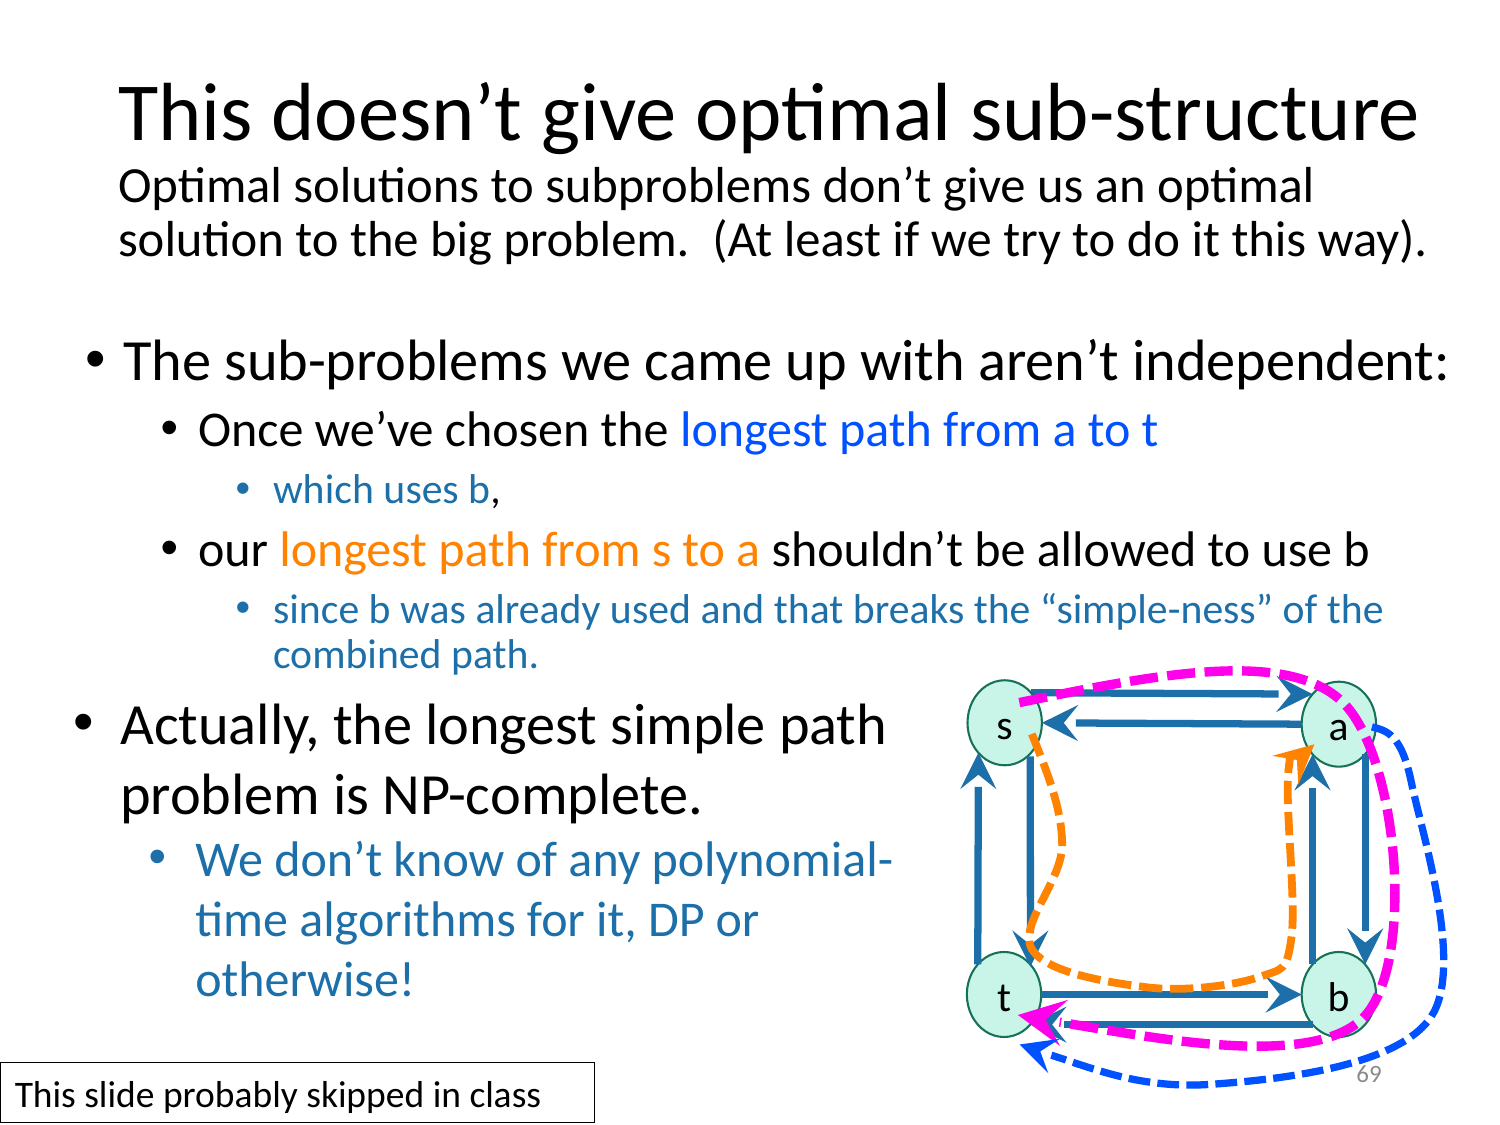

# This doesn’t give optimal sub-structure Optimal solutions to subproblems don’t give us an optimal solution to the big problem.  (At least if we try to do it this way).
The sub-problems we came up with aren’t independent:
Once we’ve chosen the longest path from a to t
which uses b,
our longest path from s to a shouldn’t be allowed to use b
since b was already used and that breaks the “simple-ness” of the combined path.

s
a

t
b
Actually, the longest simple path problem is NP-complete.
We don’t know of any polynomial-time algorithms for it, DP or otherwise!

69
This slide probably skipped in class